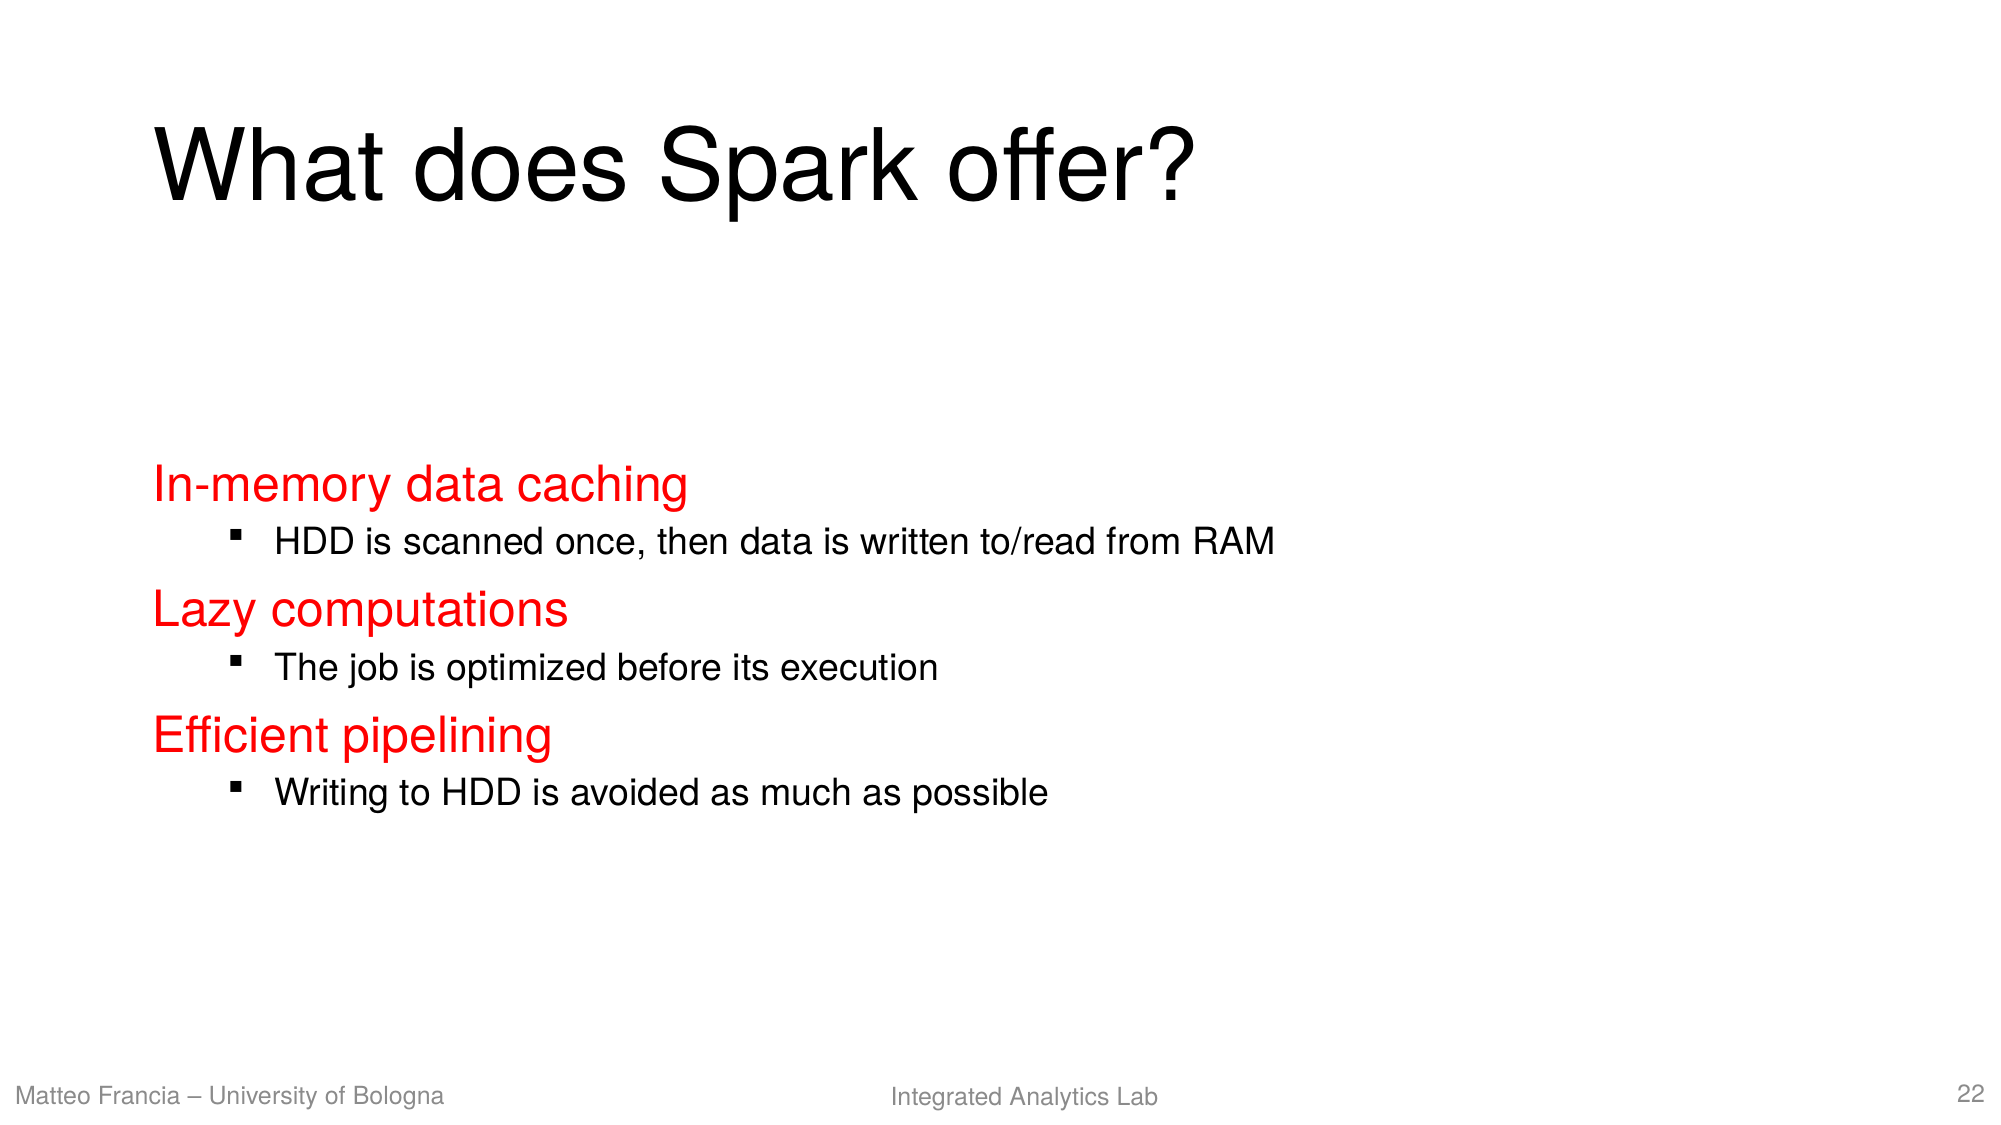

# What does Spark offer?
In-memory data caching
HDD is scanned once, then data is written to/read from RAM
Lazy computations
The job is optimized before its execution
Efficient pipelining
Writing to HDD is avoided as much as possible

22
Matteo Francia – University of Bologna